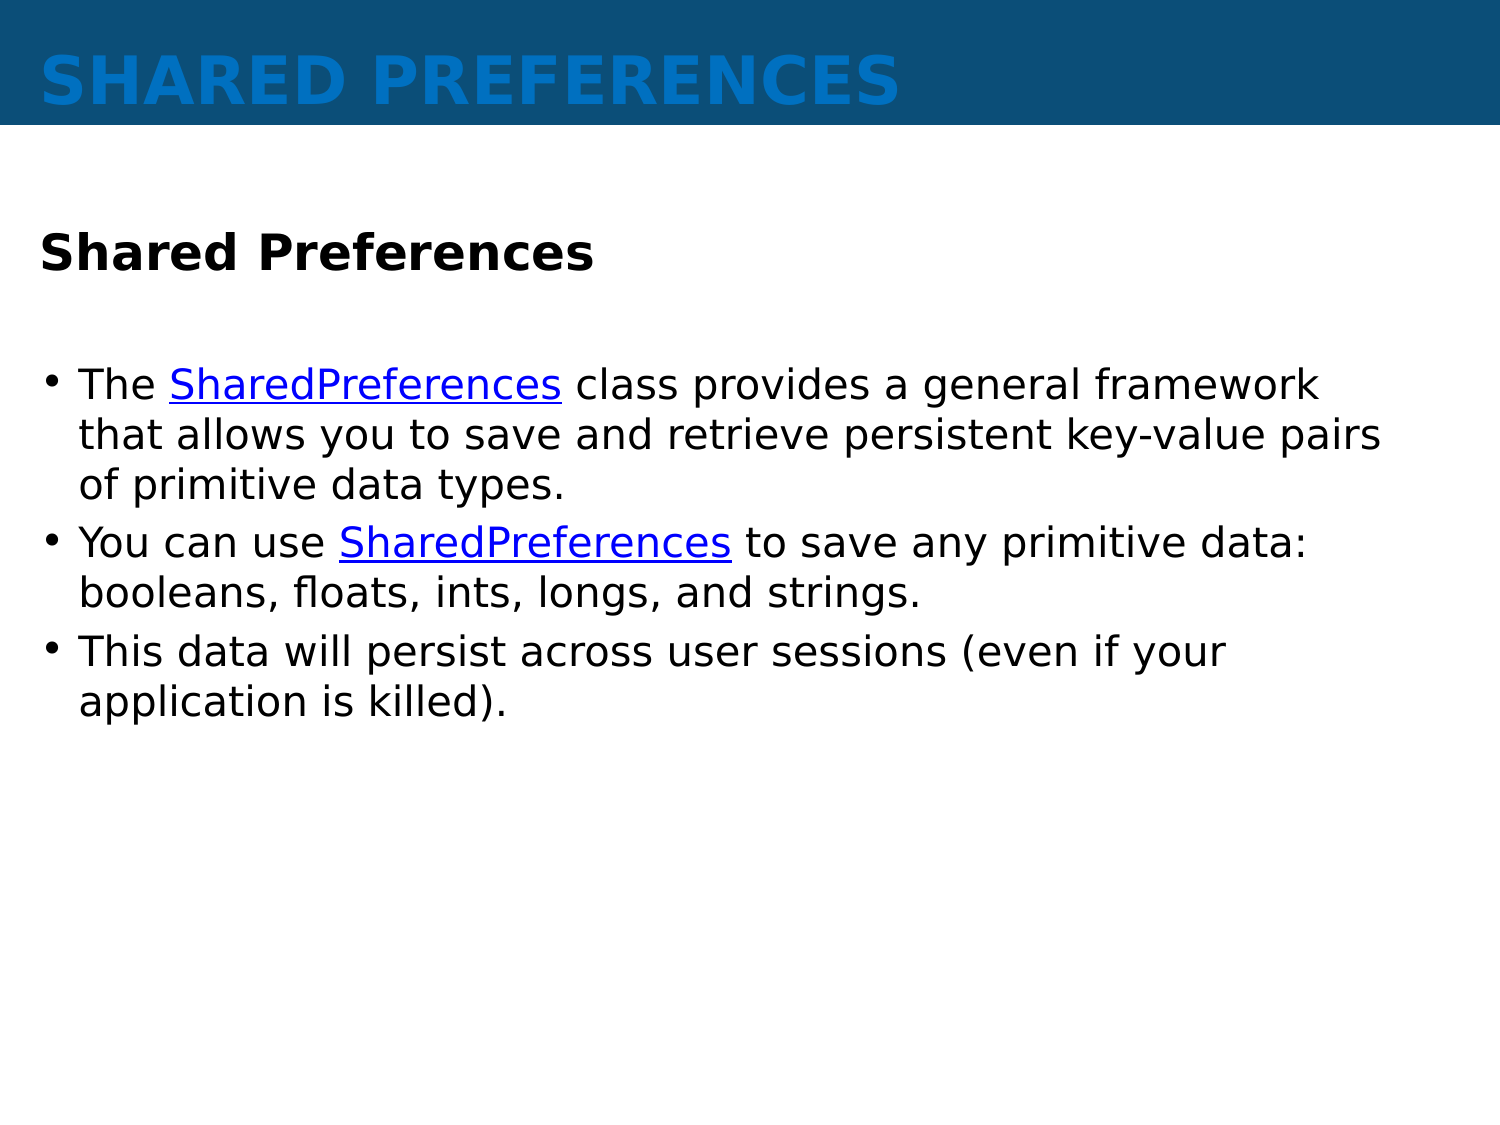

# SHARED PREFERENCES
Shared Preferences
The SharedPreferences class provides a general framework that allows you to save and retrieve persistent key-value pairs of primitive data types.
You can use SharedPreferences to save any primitive data: booleans, floats, ints, longs, and strings.
This data will persist across user sessions (even if your application is killed).